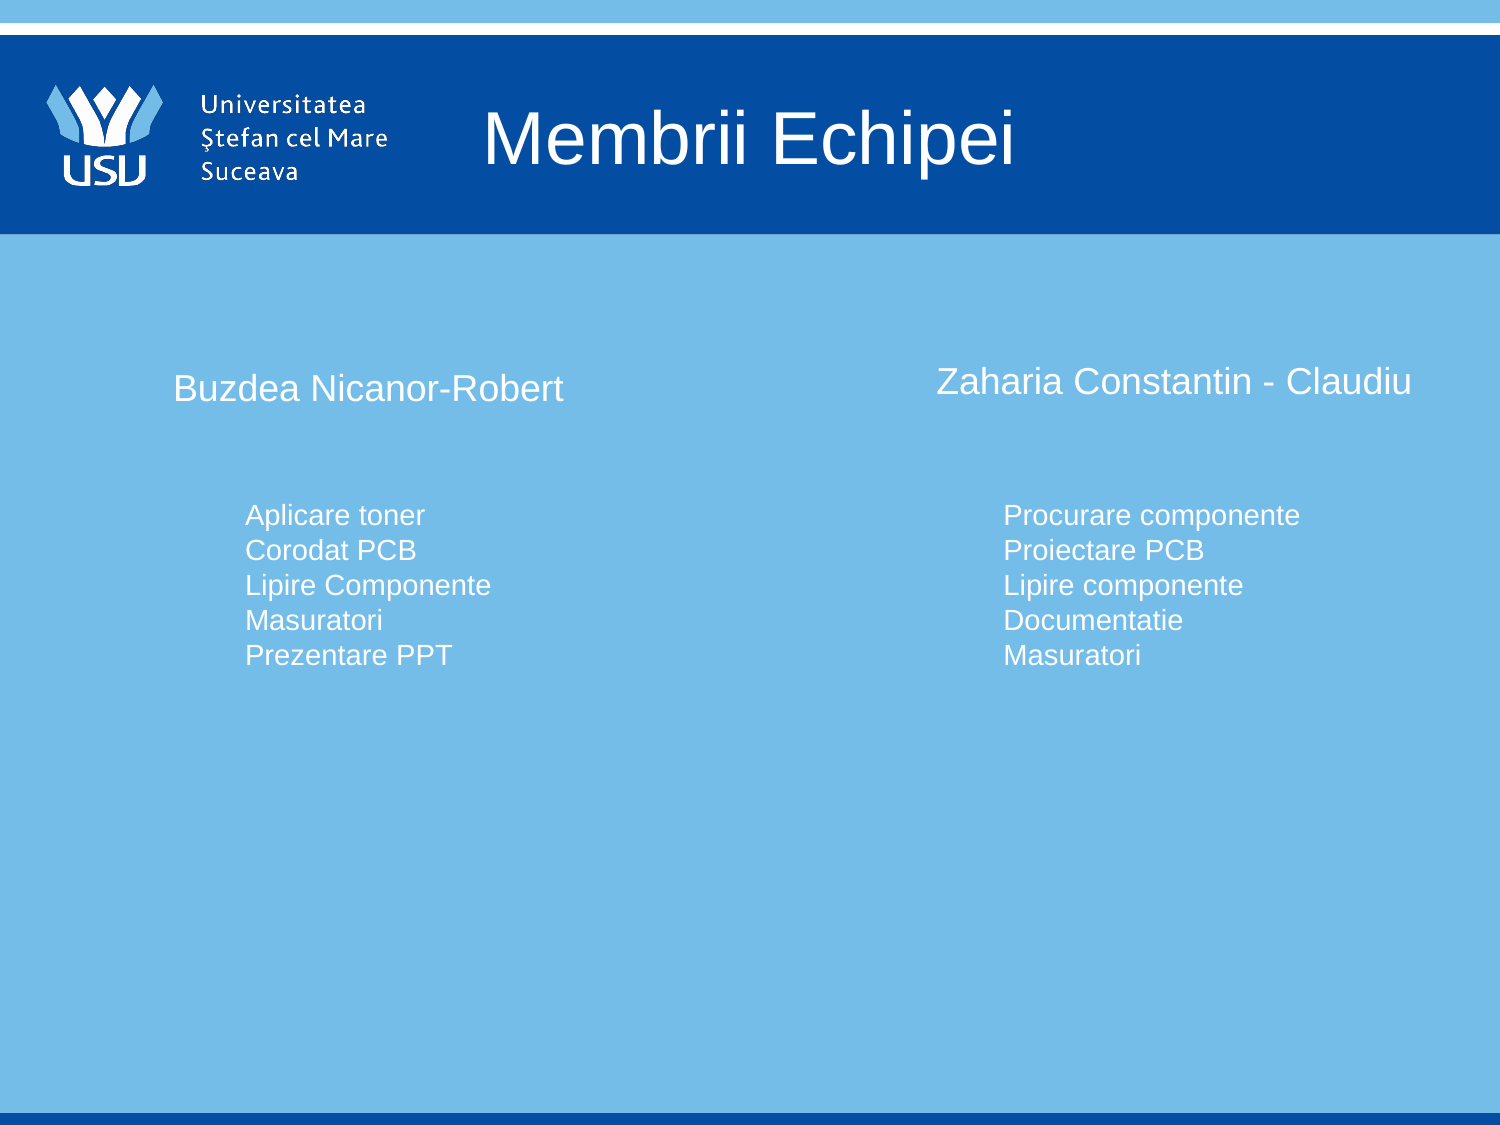

Membrii Echipei
Zaharia Constantin - Claudiu
Buzdea Nicanor-Robert
Aplicare toner
Corodat PCB
Lipire Componente
Masuratori
Prezentare PPT
Procurare componente
Proiectare PCB
Lipire componente
Documentatie
Masuratori